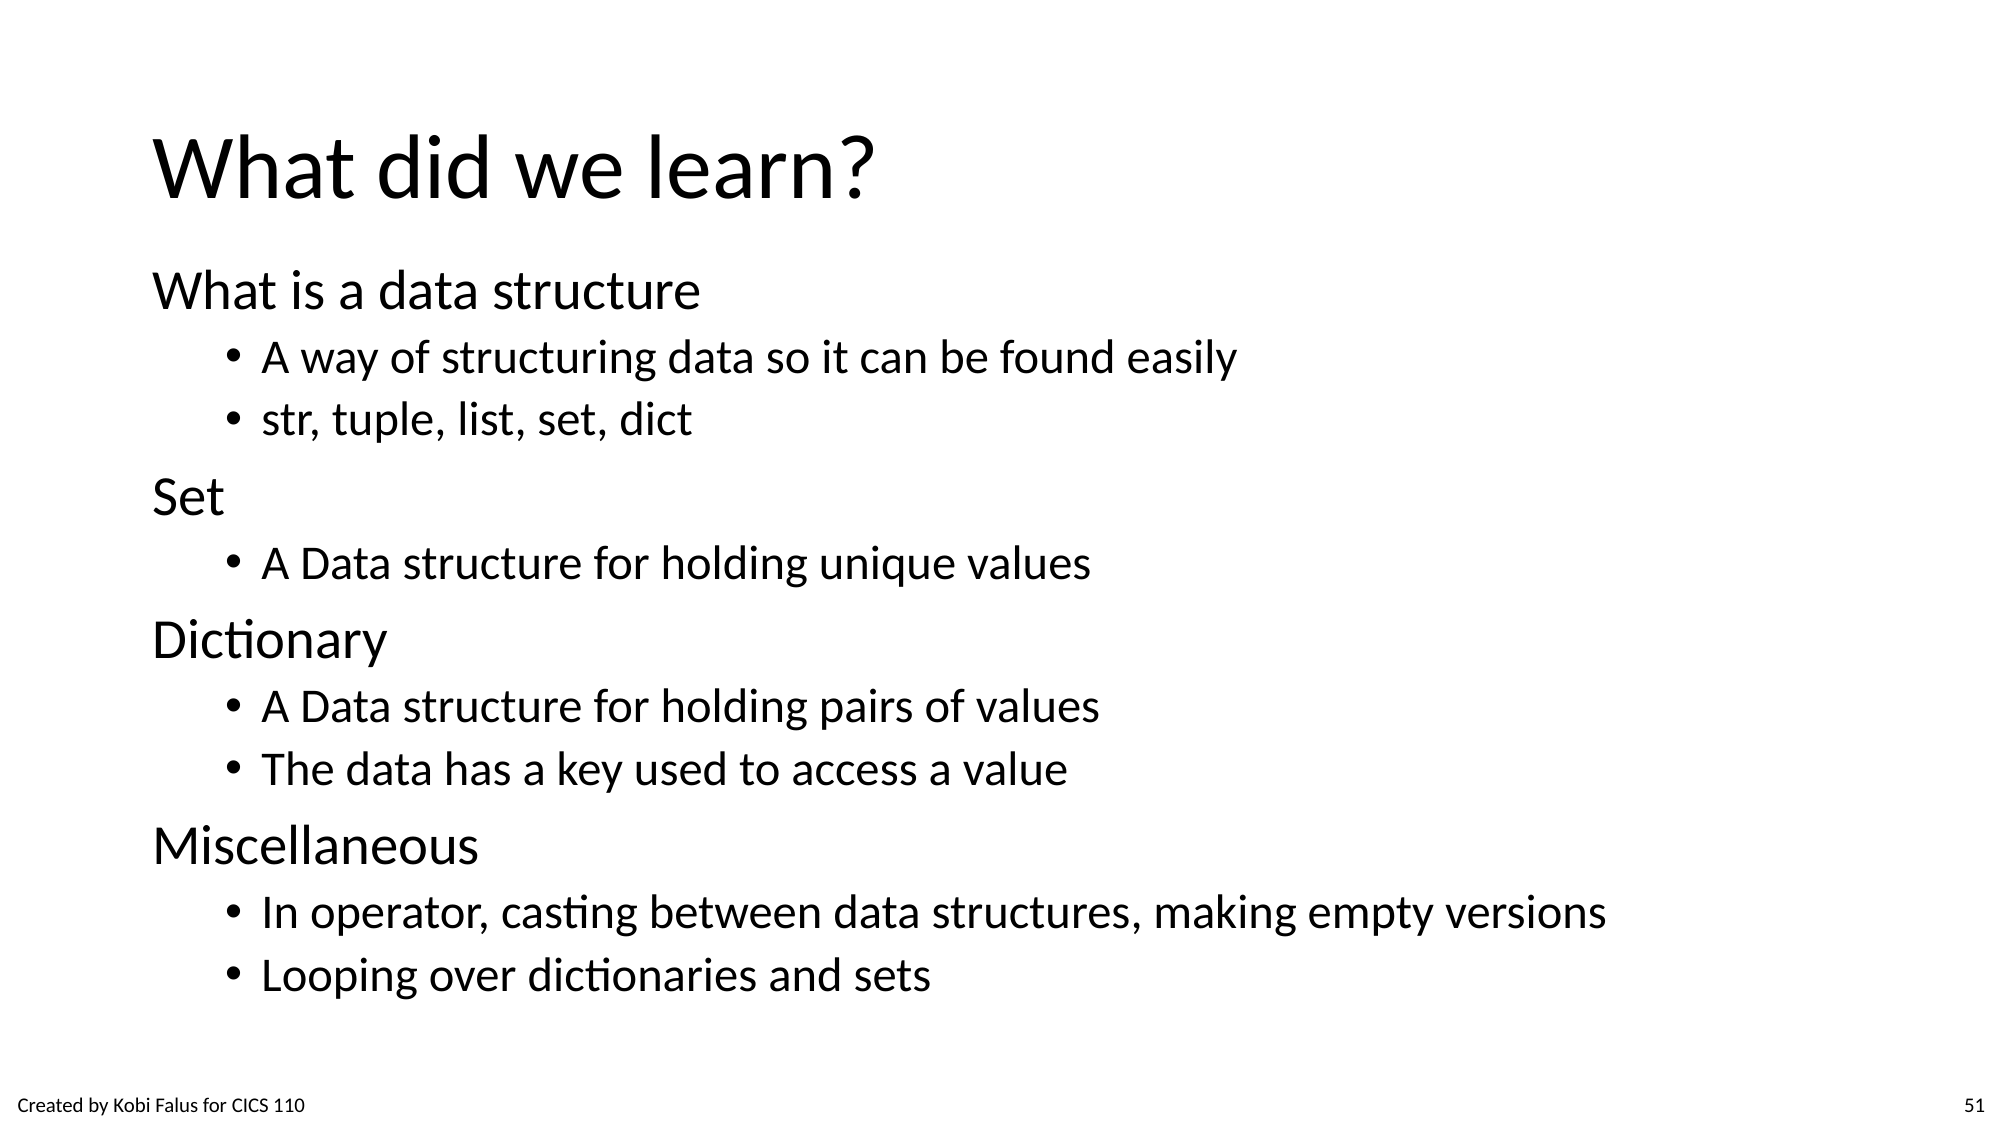

# What did we learn?
What is a data structure
A way of structuring data so it can be found easily
str, tuple, list, set, dict
Set
A Data structure for holding unique values
Dictionary
A Data structure for holding pairs of values
The data has a key used to access a value
Miscellaneous
In operator, casting between data structures, making empty versions
Looping over dictionaries and sets